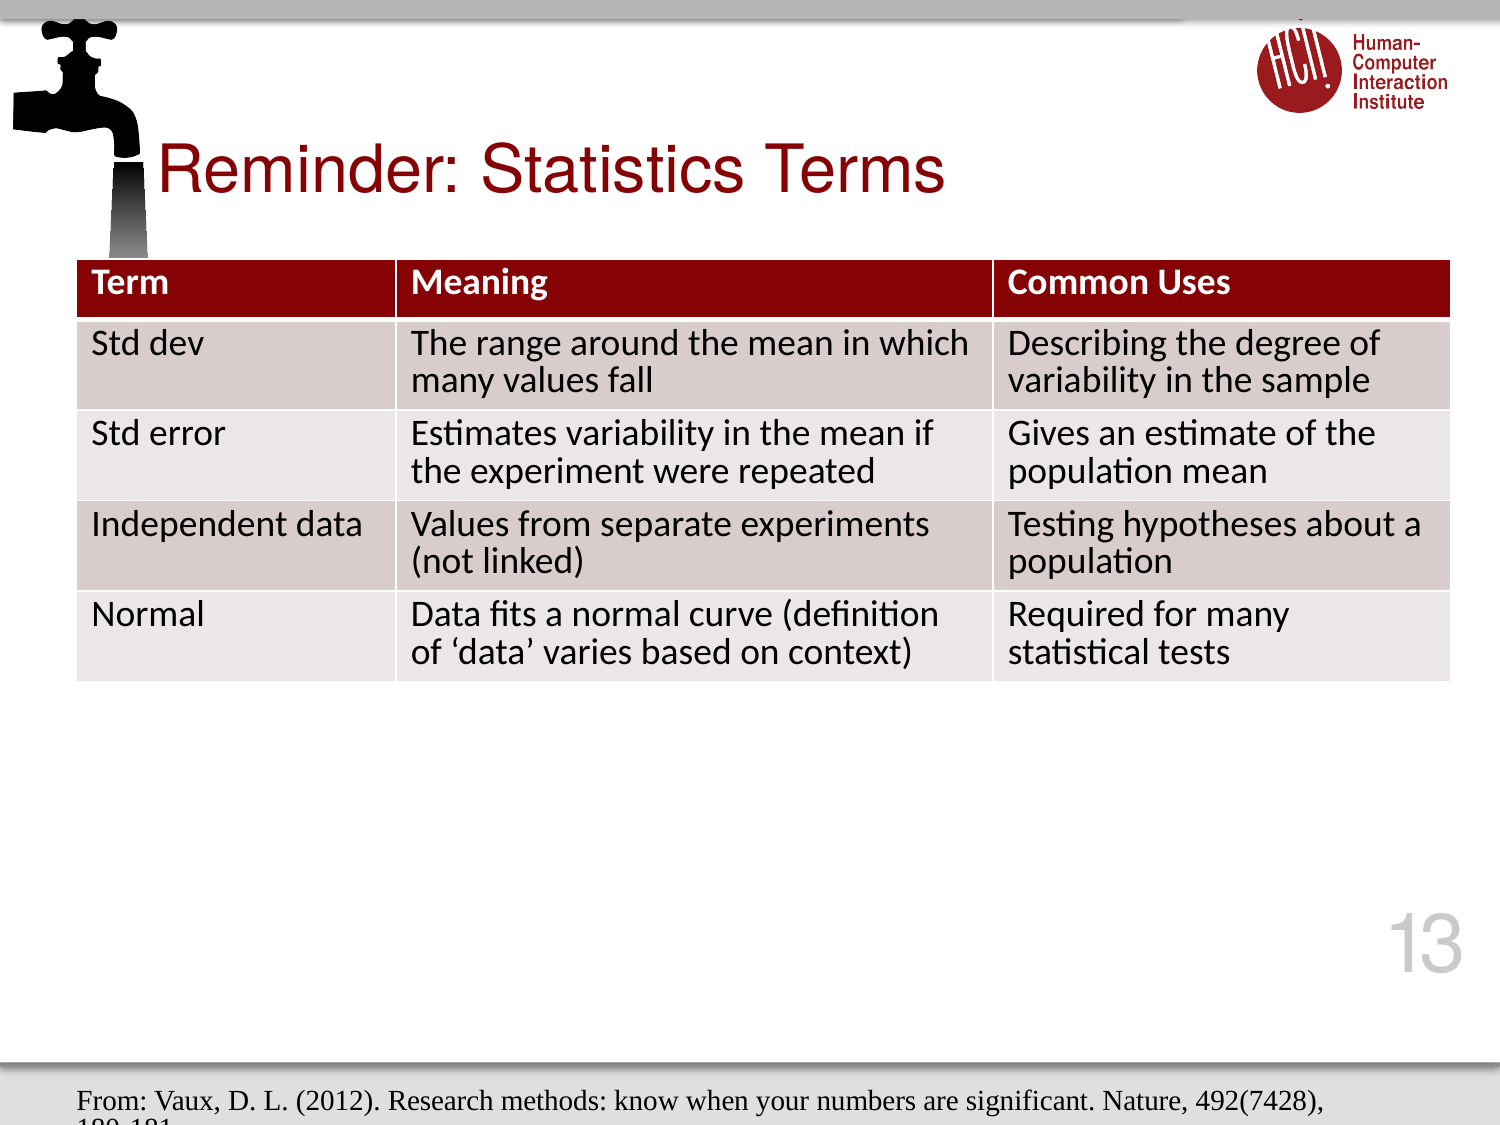

# Reminder: Statistics Terms
| Term | Meaning | Common Uses |
| --- | --- | --- |
| Std dev | The range around the mean in which many values fall | Describing the degree of variability in the sample |
| Std error | Estimates variability in the mean if the experiment were repeated | Gives an estimate of the population mean |
| Independent data | Values from separate experiments (not linked) | Testing hypotheses about a population |
| Normal | Data fits a normal curve (definition of ‘data’ varies based on context) | Required for many statistical tests |
13

From: Vaux, D. L. (2012). Research methods: know when your numbers are significant. Nature, 492(7428), 180-181.